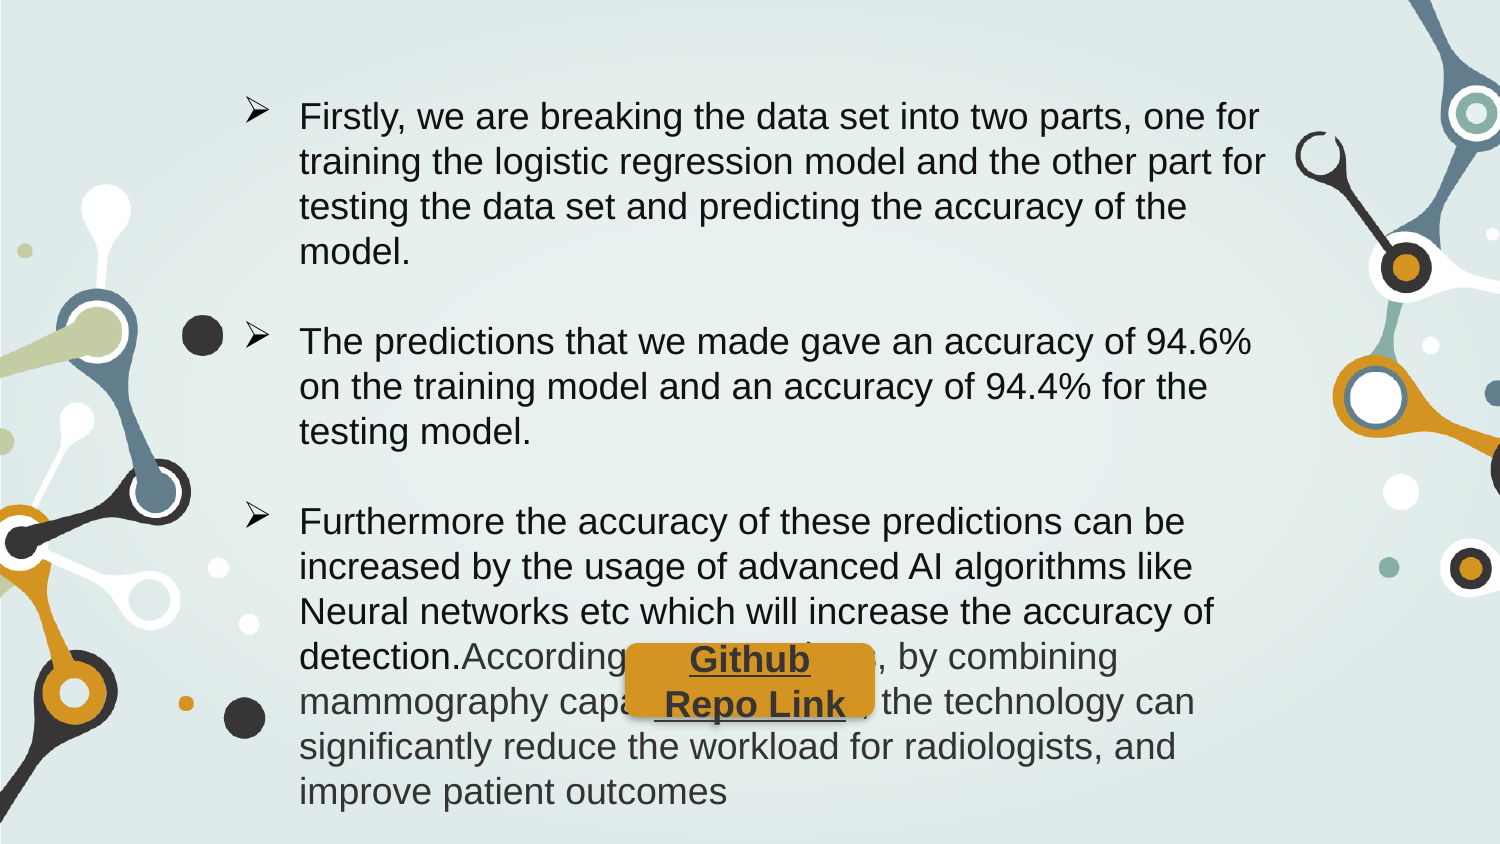

Firstly, we are breaking the data set into two parts, one for training the logistic regression model and the other part for testing the data set and predicting the accuracy of the model.

The predictions that we made gave an accuracy of 94.6% on the training model and an accuracy of 94.4% for the testing model.

Furthermore the accuracy of these predictions can be  increased by the usage of advanced AI algorithms like Neural networks etc which will increase the accuracy of detection.According to researchers, by combining mammography capabilities and AI, the technology can significantly reduce the workload for radiologists, and improve patient outcomes
Github Repo Link